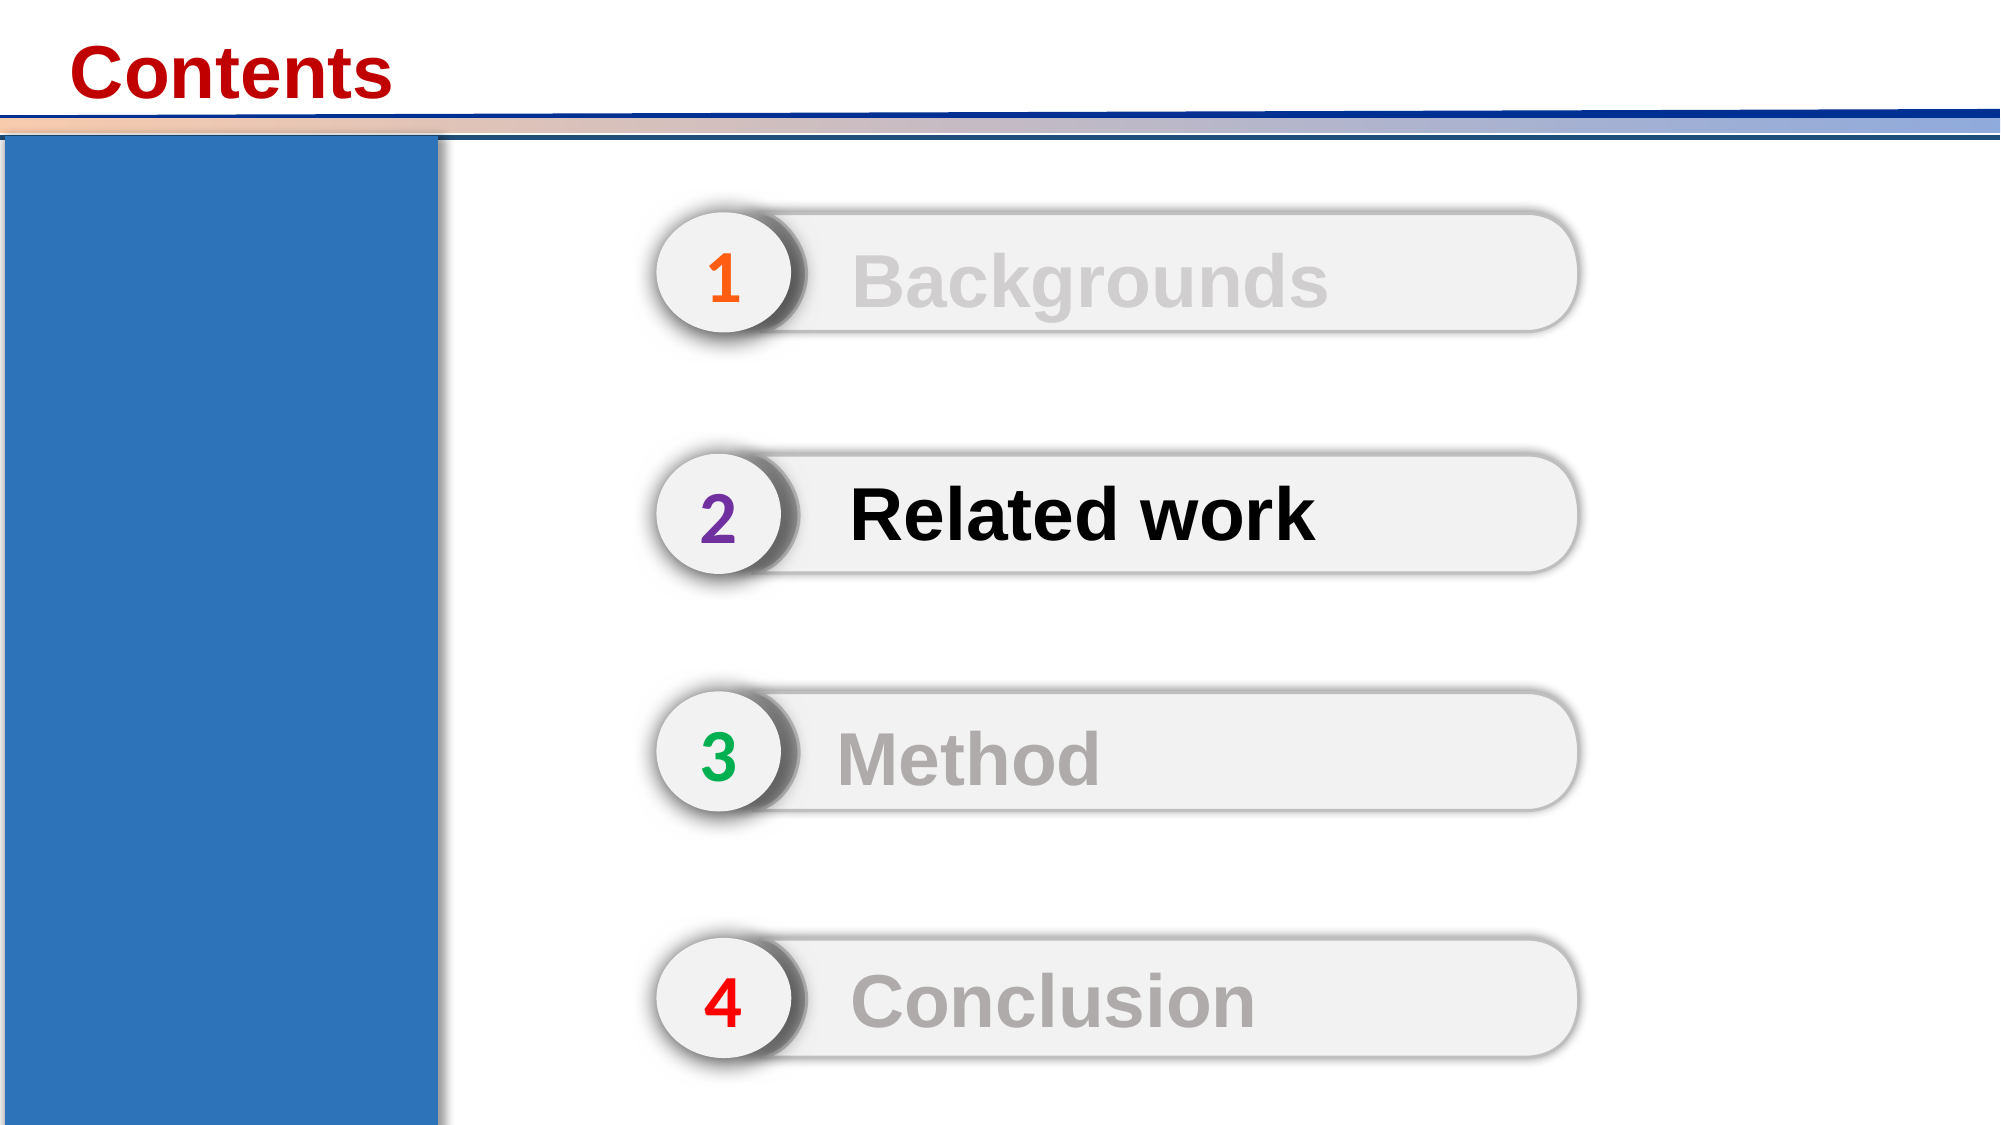

Contents

1

Backgrounds
2

Related work
3

Method
4

Conclusion